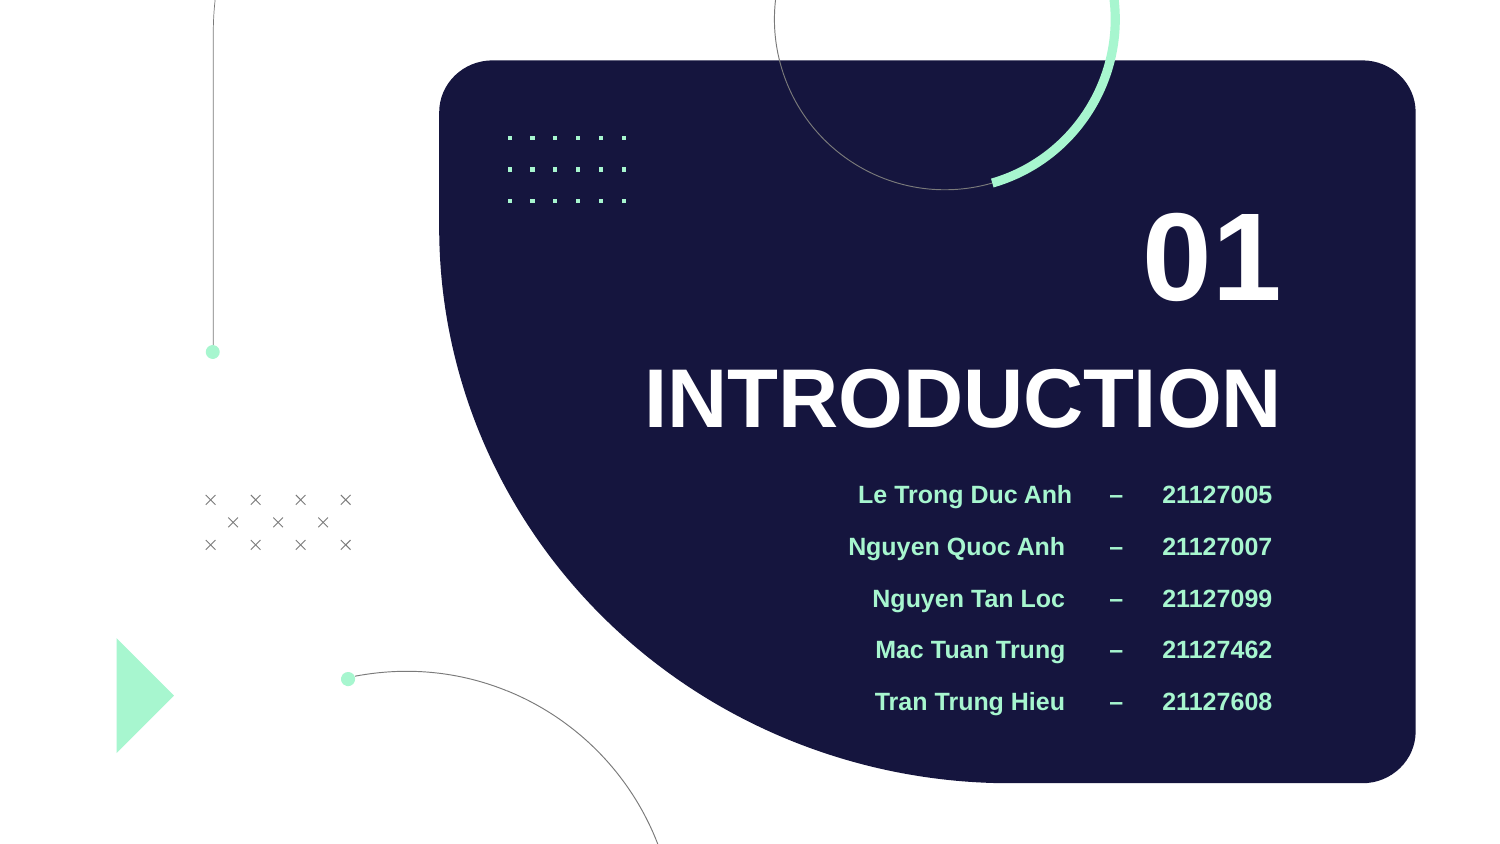

01
INTRODUCTION
| Le Trong Duc Anh | – | 21127005 |
| --- | --- | --- |
| Nguyen Quoc Anh | – | 21127007 |
| Nguyen Tan Loc | – | 21127099 |
| Mac Tuan Trung | – | 21127462 |
| Tran Trung Hieu | – | 21127608 |